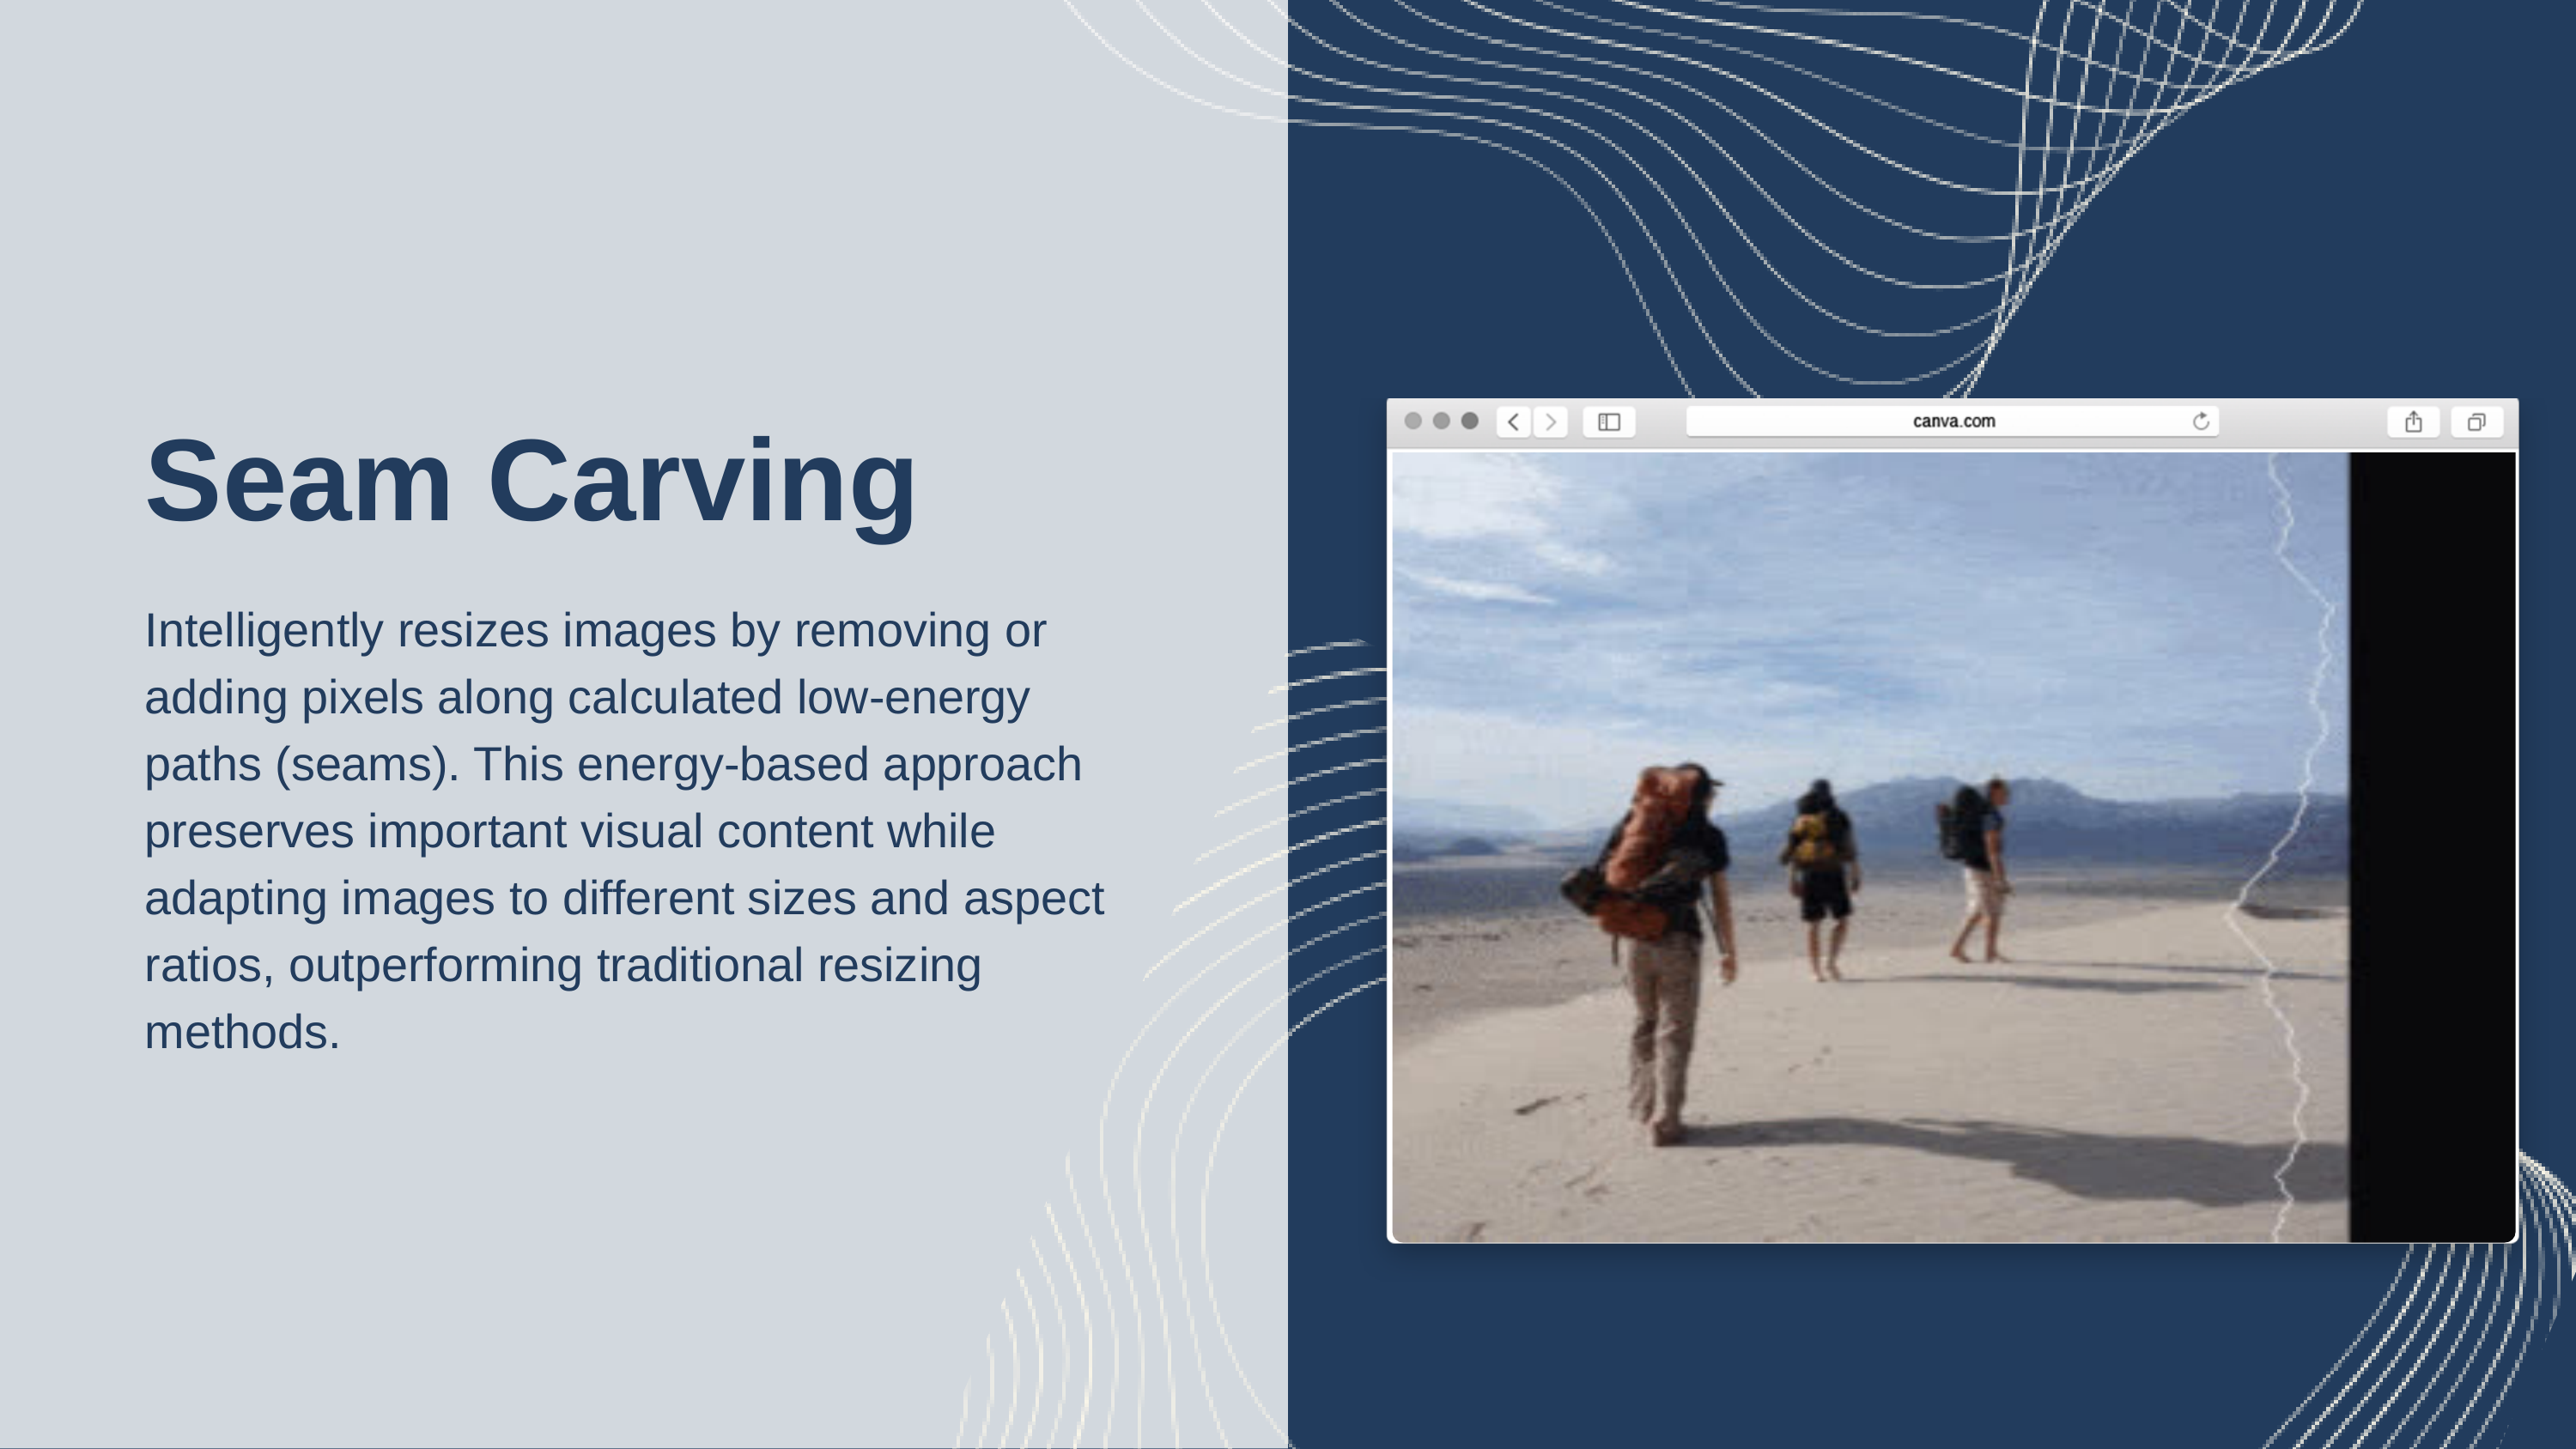

Seam Carving

Intelligently resizes images by removing or adding pixels along calculated low-energy paths (seams). This energy-based approach preserves important visual content while adapting images to different sizes and aspect ratios, outperforming traditional resizing methods.